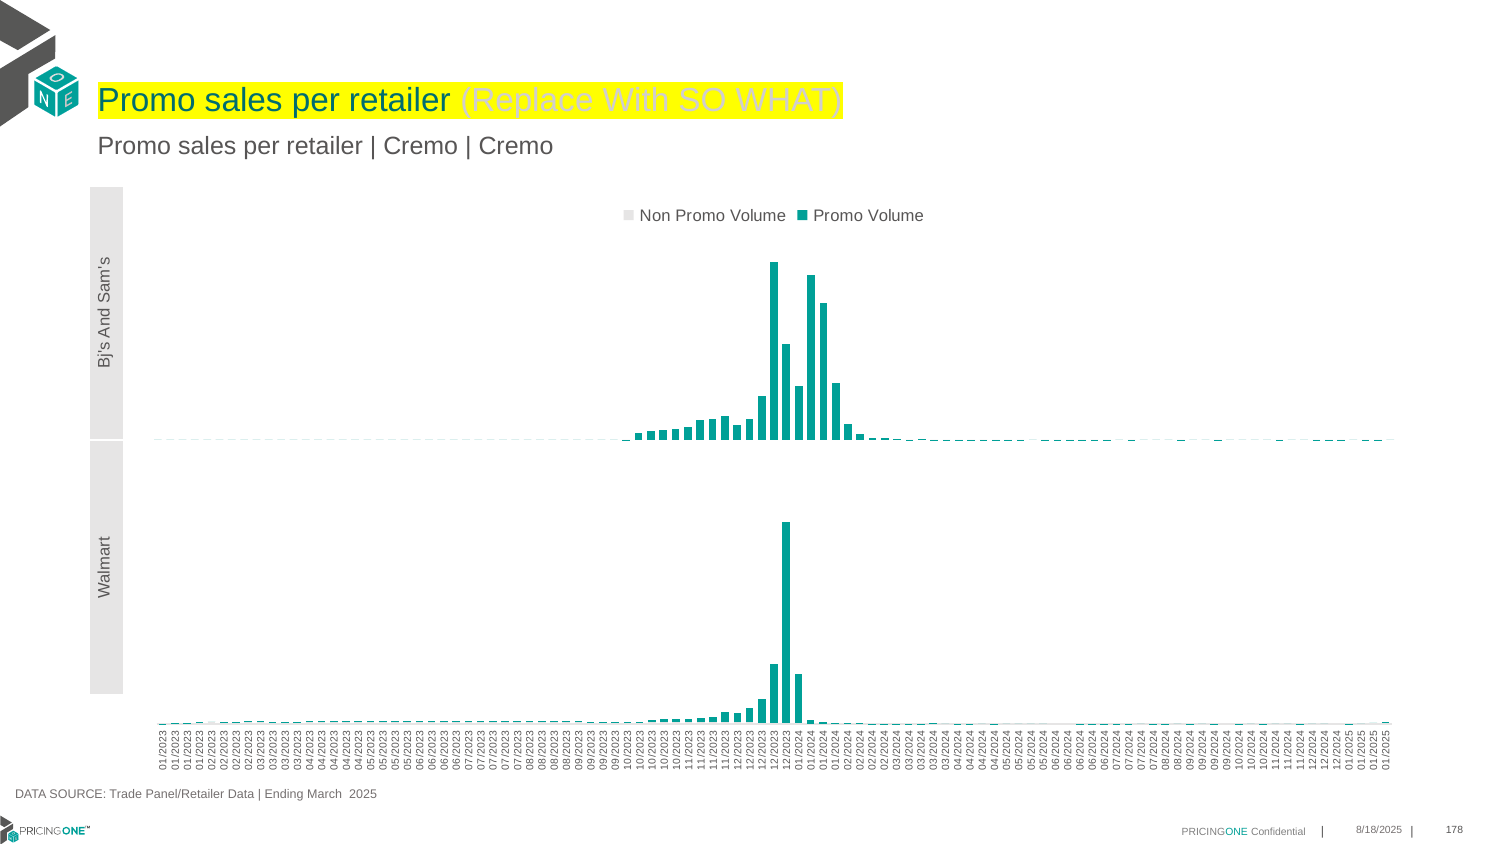

# Promo sales per retailer (Replace With SO WHAT)
Promo sales per retailer | Cremo | Cremo
| Bj's And Sam's |
| --- |
| Walmart |

### Chart

| Category | Non Promo Volume | Promo Volume |
|---|---|---|
| 44934 | 0.0 | 0.0 |
| 44941 | 0.0 | 0.0 |
| 44948 | 0.0 | 0.0 |
| 44955 | 0.0 | 0.0 |
| 44962 | 0.0 | 0.0 |
| 44969 | 0.0 | 0.0 |
| 44976 | 0.0 | 0.0 |
| 44983 | 0.0 | 0.0 |
| 44990 | 0.0 | 0.0 |
| 44997 | 0.0 | 0.0 |
| 45004 | 0.0 | 0.0 |
| 45011 | 0.0 | 0.0 |
| 45018 | 0.0 | 0.0 |
| 45025 | 0.0 | 0.0 |
| 45032 | 0.0 | 0.0 |
| 45039 | 0.0 | 0.0 |
| 45046 | 0.0 | 0.0 |
| 45053 | 0.0 | 0.0 |
| 45060 | 0.0 | 0.0 |
| 45067 | 0.0 | 0.0 |
| 45074 | 0.0 | 0.0 |
| 45081 | 0.0 | 0.0 |
| 45088 | 0.0 | 0.0 |
| 45095 | 0.0 | 0.0 |
| 45102 | 0.0 | 0.0 |
| 45109 | 0.0 | 0.0 |
| 45116 | 0.0 | 0.0 |
| 45123 | 0.0 | 0.0 |
| 45130 | 0.0 | 0.0 |
| 45137 | 0.0 | 0.0 |
| 45144 | 0.0 | 0.0 |
| 45151 | 0.0 | 0.0 |
| 45158 | 0.0 | 0.0 |
| 45165 | 0.0 | 0.0 |
| 45172 | 0.0 | 0.0 |
| 45179 | 0.0 | 0.0 |
| 45186 | 0.0 | 0.0 |
| 45193 | 0.0 | 0.0 |
| 45200 | 0.0 | 95.0 |
| 45207 | 0.0 | 1680.0 |
| 45214 | 0.0 | 2065.0 |
| 45221 | 0.0 | 2395.0 |
| 45228 | 0.0 | 2430.0 |
| 45235 | 0.0 | 3050.0 |
| 45242 | 0.0 | 4675.0 |
| 45249 | 0.0 | 4890.0 |
| 45256 | 0.0 | 5500.0 |
| 45263 | 0.0 | 3520.0 |
| 45270 | 0.0 | 4865.0 |
| 45277 | 0.0 | 10250.0 |
| 45284 | 0.0 | 41340.0 |
| 45291 | 0.0 | 22155.0 |
| 45298 | 0.0 | 12445.0 |
| 45305 | 0.0 | 38375.0 |
| 45312 | 0.0 | 31810.0 |
| 45319 | 0.0 | 13205.0 |
| 45326 | 0.0 | 3790.0 |
| 45333 | 0.0 | 1290.0 |
| 45340 | 0.0 | 520.0 |
| 45347 | 0.0 | 340.0 |
| 45354 | 0.0 | 265.0 |
| 45361 | 0.0 | 95.0 |
| 45368 | 0.0 | 145.0 |
| 45375 | 0.0 | 25.0 |
| 45382 | 0.0 | 20.0 |
| 45389 | 0.0 | 5.0 |
| 45396 | 0.0 | 15.0 |
| 45403 | 0.0 | 5.0 |
| 45410 | 0.0 | 10.0 |
| 45417 | 0.0 | 20.0 |
| 45424 | 0.0 | 10.0 |
| 45431 | 0.0 | 0.0 |
| 45438 | 0.0 | 5.0 |
| 45445 | 0.0 | 5.0 |
| 45452 | 0.0 | 10.0 |
| 45459 | 0.0 | 5.0 |
| 45466 | 0.0 | 5.0 |
| 45473 | 0.0 | 5.0 |
| 45480 | 0.0 | 0.0 |
| 45487 | 0.0 | 5.0 |
| 45494 | 0.0 | 0.0 |
| 45501 | 0.0 | 0.0 |
| 45508 | 0.0 | 0.0 |
| 45515 | 0.0 | 5.0 |
| 45543 | 0.0 | 0.0 |
| 45550 | 0.0 | 0.0 |
| 45557 | 0.0 | 5.0 |
| 45564 | 0.0 | 0.0 |
| 45571 | 0.0 | 0.0 |
| 45578 | 0.0 | 0.0 |
| 45592 | 0.0 | 0.0 |
| 45599 | 0.0 | 5.0 |
| 45606 | 0.0 | 0.0 |
| 45613 | 0.0 | 0.0 |
| 45641 | 0.0 | 5.0 |
| 45648 | 0.0 | 20.0 |
| 45655 | 0.0 | 10.0 |
| 45662 | 0.0 | 0.0 |
| 45669 | 0.0 | 5.0 |
| 45676 | 0.0 | 5.0 |
| 45683 | 0.0 | 0.0 |

### Chart

| Category | Non Promo Volume | Promo Volume |
|---|---|---|
| 44934 | 54.0 | 30.0 |
| 44941 | 166.0 | 12.0 |
| 44948 | 482.0 | 30.0 |
| 44955 | 912.0 | 28.0 |
| 44962 | 1038.0 | 10.0 |
| 44969 | 1056.0 | 62.0 |
| 44976 | 918.0 | 60.0 |
| 44983 | 1054.0 | 72.0 |
| 44990 | 1262.0 | 30.0 |
| 44997 | 1014.0 | 54.0 |
| 45004 | 978.0 | 52.0 |
| 45011 | 966.0 | 74.0 |
| 45018 | 1042.0 | 96.0 |
| 45025 | 1246.0 | 96.0 |
| 45032 | 1292.0 | 34.0 |
| 45039 | 1214.0 | 82.0 |
| 45046 | 1132.0 | 68.0 |
| 45053 | 1260.0 | 64.0 |
| 45060 | 1150.0 | 68.0 |
| 45067 | 1194.0 | 62.0 |
| 45074 | 1188.0 | 68.0 |
| 45081 | 1114.0 | 60.0 |
| 45088 | 1154.0 | 86.0 |
| 45095 | 1196.0 | 102.0 |
| 45102 | 1280.0 | 80.0 |
| 45109 | 1142.0 | 64.0 |
| 45116 | 1236.0 | 86.0 |
| 45123 | 1138.0 | 72.0 |
| 45130 | 1216.0 | 66.0 |
| 45137 | 1114.0 | 74.0 |
| 45144 | 1210.0 | 64.0 |
| 45151 | 1168.0 | 48.0 |
| 45158 | 1234.0 | 54.0 |
| 45165 | 1194.0 | 46.0 |
| 45172 | 1132.0 | 36.0 |
| 45179 | 1010.0 | 60.0 |
| 45186 | 926.0 | 56.0 |
| 45193 | 974.0 | 88.0 |
| 45200 | 970.0 | 54.0 |
| 45207 | 960.0 | 72.0 |
| 45214 | 944.0 | 784.0 |
| 45221 | 932.0 | 1358.0 |
| 45228 | 896.0 | 1556.0 |
| 45235 | 868.0 | 1718.0 |
| 45242 | 874.0 | 2172.0 |
| 45249 | 850.0 | 2644.0 |
| 45256 | 718.0 | 5026.0 |
| 45263 | 772.0 | 4780.0 |
| 45270 | 676.0 | 7410.0 |
| 45277 | 468.0 | 11988.0 |
| 45284 | 374.0 | 29446.0 |
| 45291 | 256.0 | 100380.0 |
| 45298 | 150.0 | 24608.0 |
| 45305 | 40.0 | 2032.0 |
| 45312 | 36.0 | 720.0 |
| 45319 | 4.0 | 444.0 |
| 45326 | 10.0 | 176.0 |
| 45333 | 4.0 | 220.0 |
| 45340 | 6.0 | 94.0 |
| 45347 | 12.0 | 56.0 |
| 45354 | 8.0 | 32.0 |
| 45361 | 8.0 | 36.0 |
| 45368 | 10.0 | 20.0 |
| 45375 | 6.0 | 122.0 |
| 45382 | 6.0 | 14.0 |
| 45389 | 0.0 | 26.0 |
| 45396 | 0.0 | 20.0 |
| 45403 | 4.0 | 16.0 |
| 45410 | 0.0 | 8.0 |
| 45417 | 4.0 | 4.0 |
| 45424 | 6.0 | 22.0 |
| 45431 | 8.0 | 20.0 |
| 45438 | 2.0 | 4.0 |
| 45445 | 6.0 | 0.0 |
| 45452 | 2.0 | 0.0 |
| 45459 | 0.0 | 6.0 |
| 45466 | 0.0 | 2.0 |
| 45473 | 0.0 | 2.0 |
| 45480 | 0.0 | 2.0 |
| 45487 | 0.0 | 2.0 |
| 45494 | 2.0 | 2.0 |
| 45501 | 0.0 | 2.0 |
| 45508 | 0.0 | 2.0 |
| 45515 | 0.0 | 0.0 |
| 45543 | 0.0 | 2.0 |
| 45550 | 2.0 | 4.0 |
| 45557 | 0.0 | 2.0 |
| 45564 | 4.0 | 0.0 |
| 45571 | 0.0 | 4.0 |
| 45578 | 2.0 | 2.0 |
| 45592 | 0.0 | 2.0 |
| 45599 | 0.0 | 0.0 |
| 45606 | 2.0 | 4.0 |
| 45613 | 0.0 | 2.0 |
| 45641 | 0.0 | 0.0 |
| 45648 | 2.0 | 2.0 |
| 45655 | 12.0 | 0.0 |
| 45662 | 26.0 | 8.0 |
| 45669 | 106.0 | 4.0 |
| 45676 | 514.0 | 6.0 |
| 45683 | 848.0 | 10.0 |
DATA SOURCE: Trade Panel/Retailer Data | Ending March  2025

8/18/2025
178